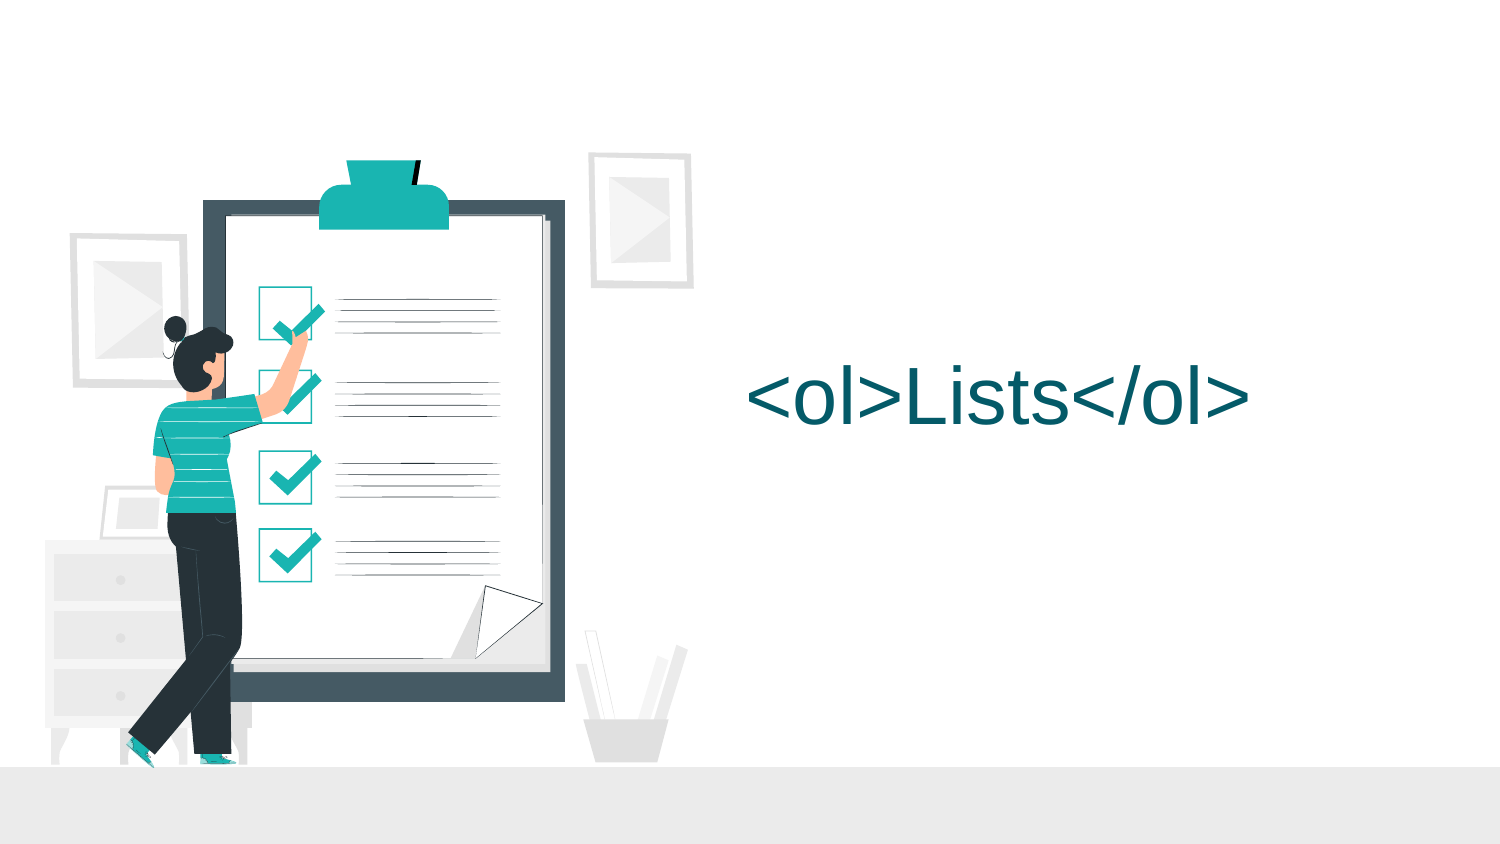

# <ol>Lists</ol>
2012
2015
2018
2020
2022